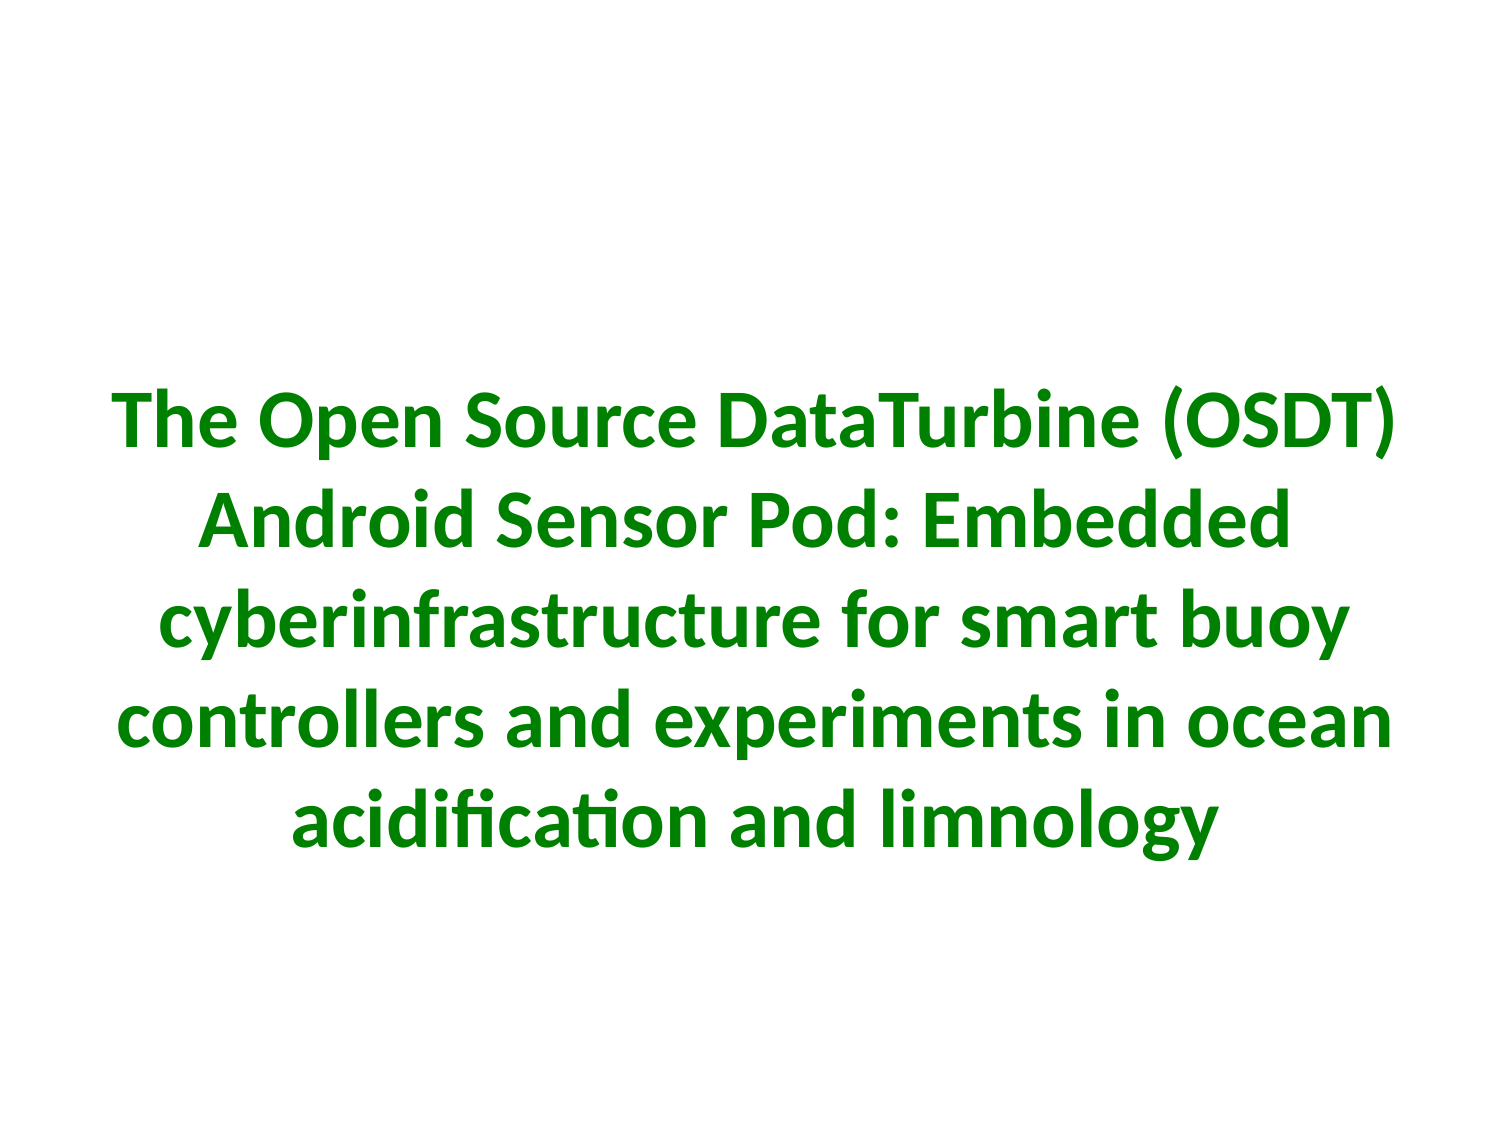

The Open Source DataTurbine (OSDT) Android Sensor Pod: Embedded  cyberinfrastructure for smart buoy controllers and experiments in ocean acidification and limnology